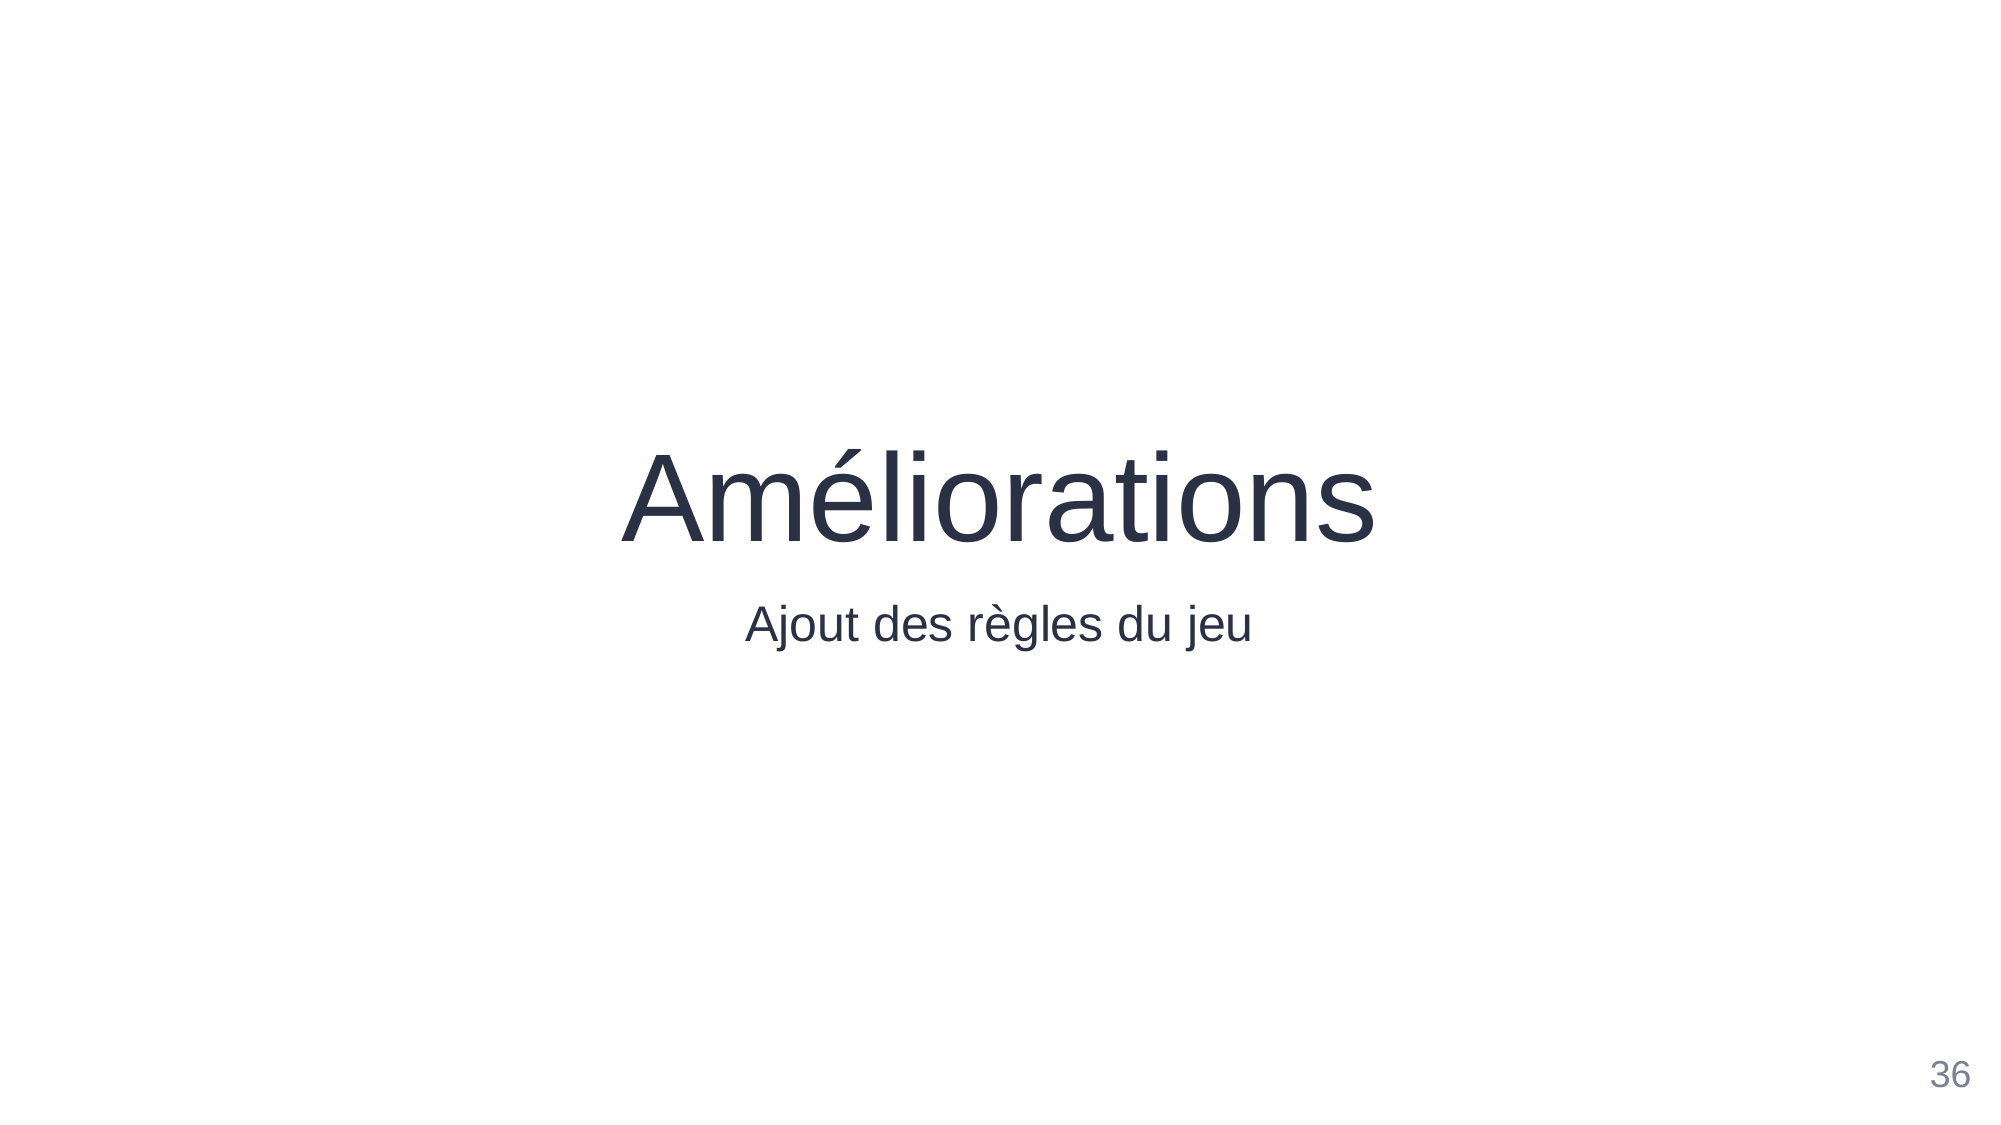

# Améliorations
Ajout des règles du jeu
36